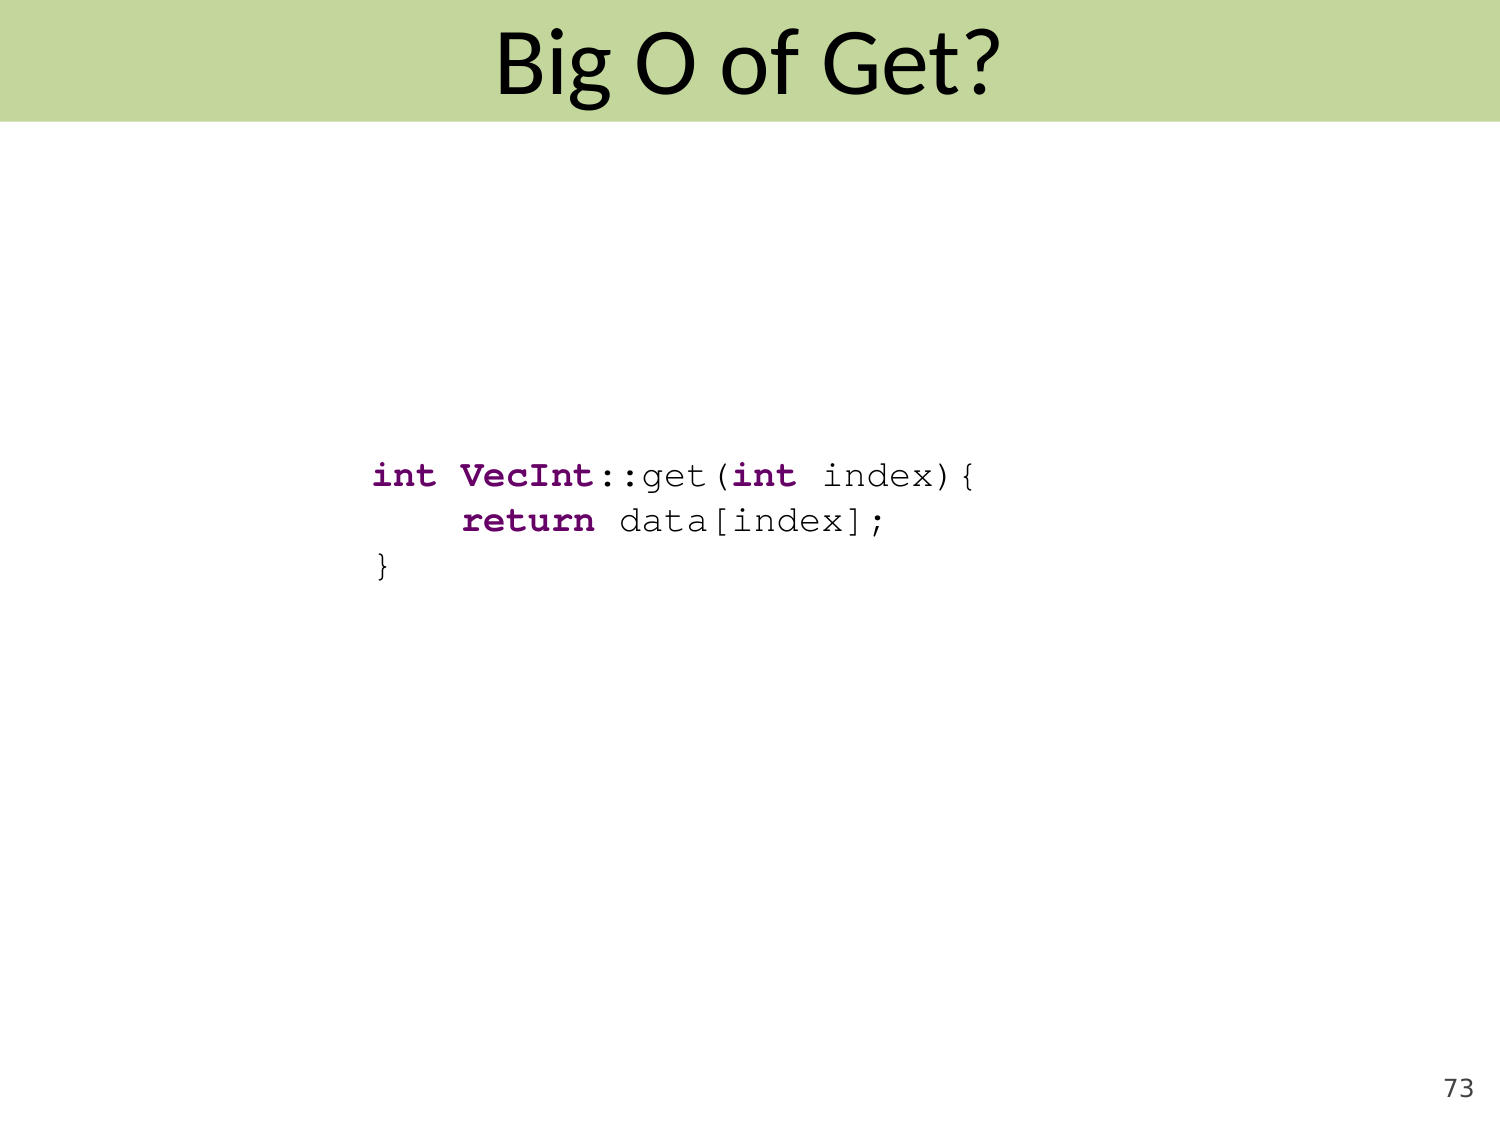

# Big O of Get?
int VecInt::get(int index){
    return data[index];
}